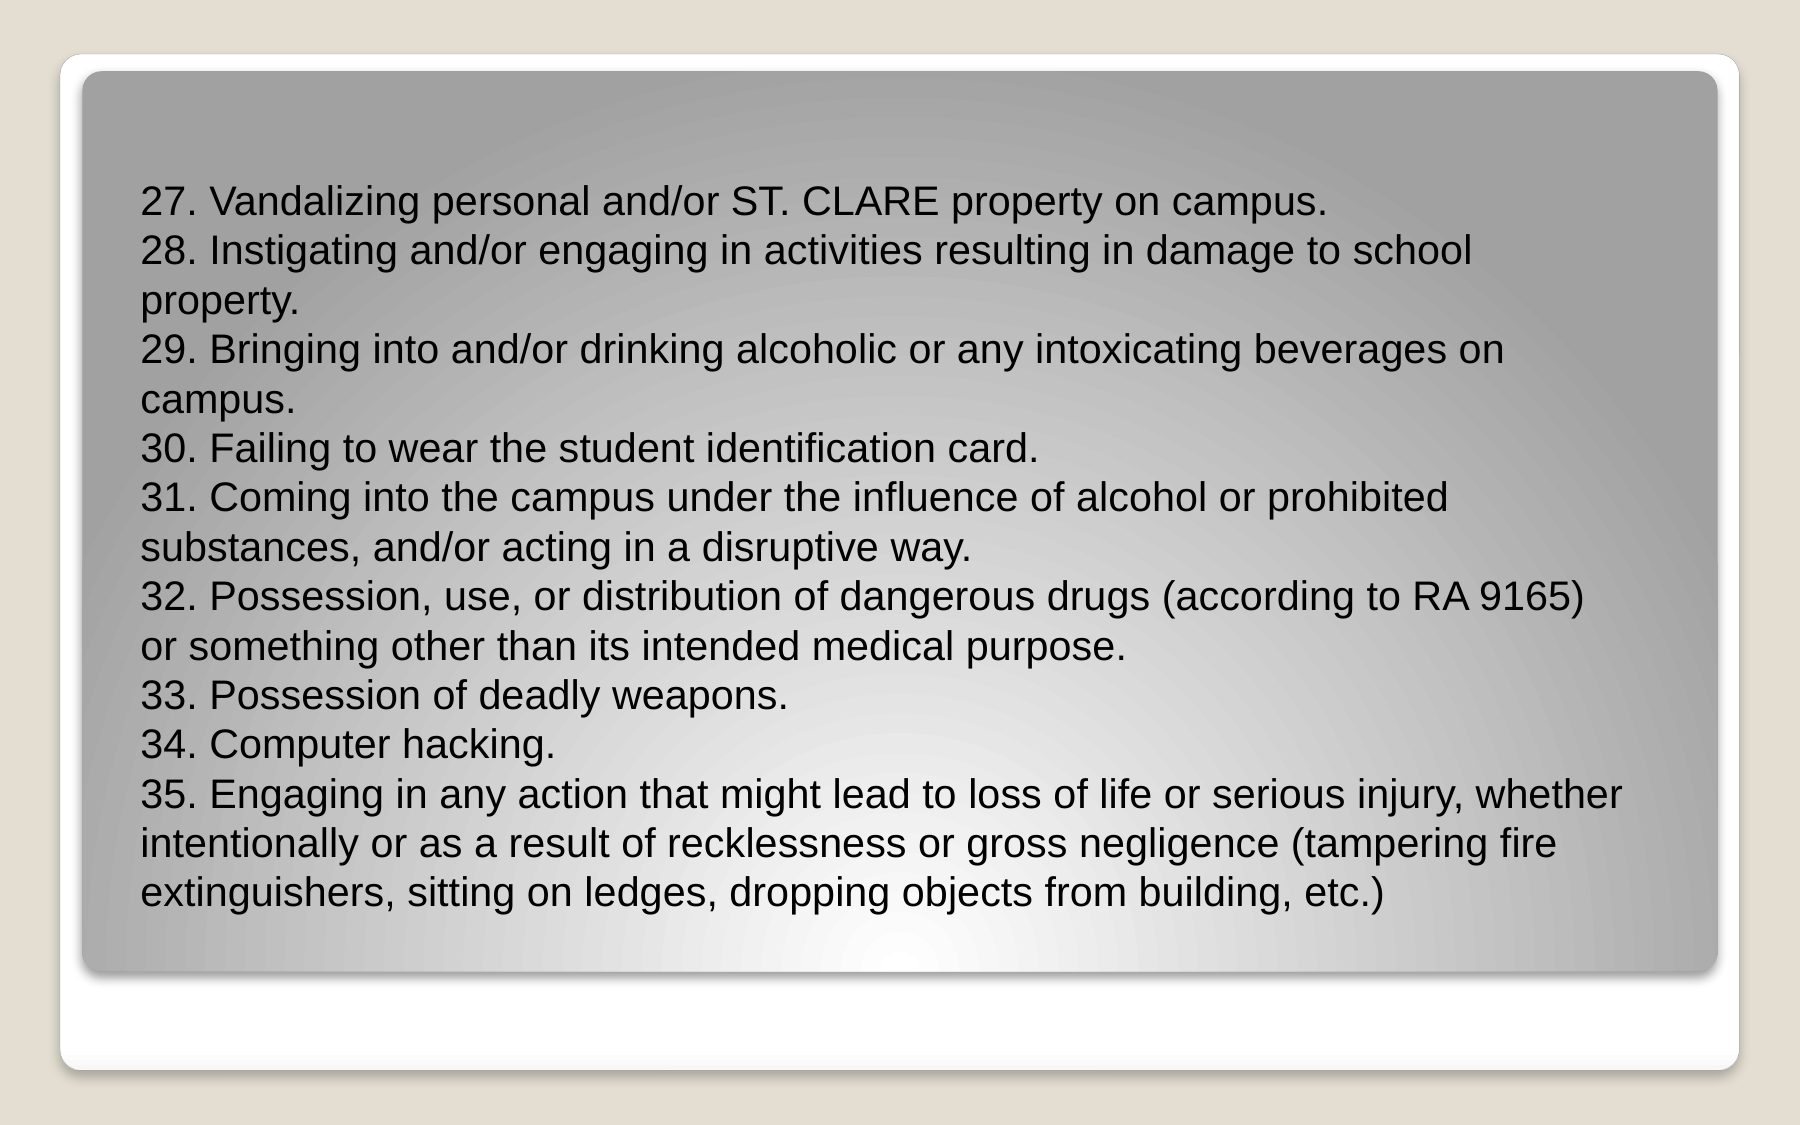

# 27. Vandalizing personal and/or ST. CLARE property on campus. 28. Instigating and/or engaging in activities resulting in damage to school property. 29. Bringing into and/or drinking alcoholic or any intoxicating beverages on campus. 30. Failing to wear the student identification card. 31. Coming into the campus under the influence of alcohol or prohibited substances, and/or acting in a disruptive way. 32. Possession, use, or distribution of dangerous drugs (according to RA 9165) or something other than its intended medical purpose. 33. Possession of deadly weapons. 34. Computer hacking. 35. Engaging in any action that might lead to loss of life or serious injury, whether intentionally or as a result of recklessness or gross negligence (tampering fire extinguishers, sitting on ledges, dropping objects from building, etc.)